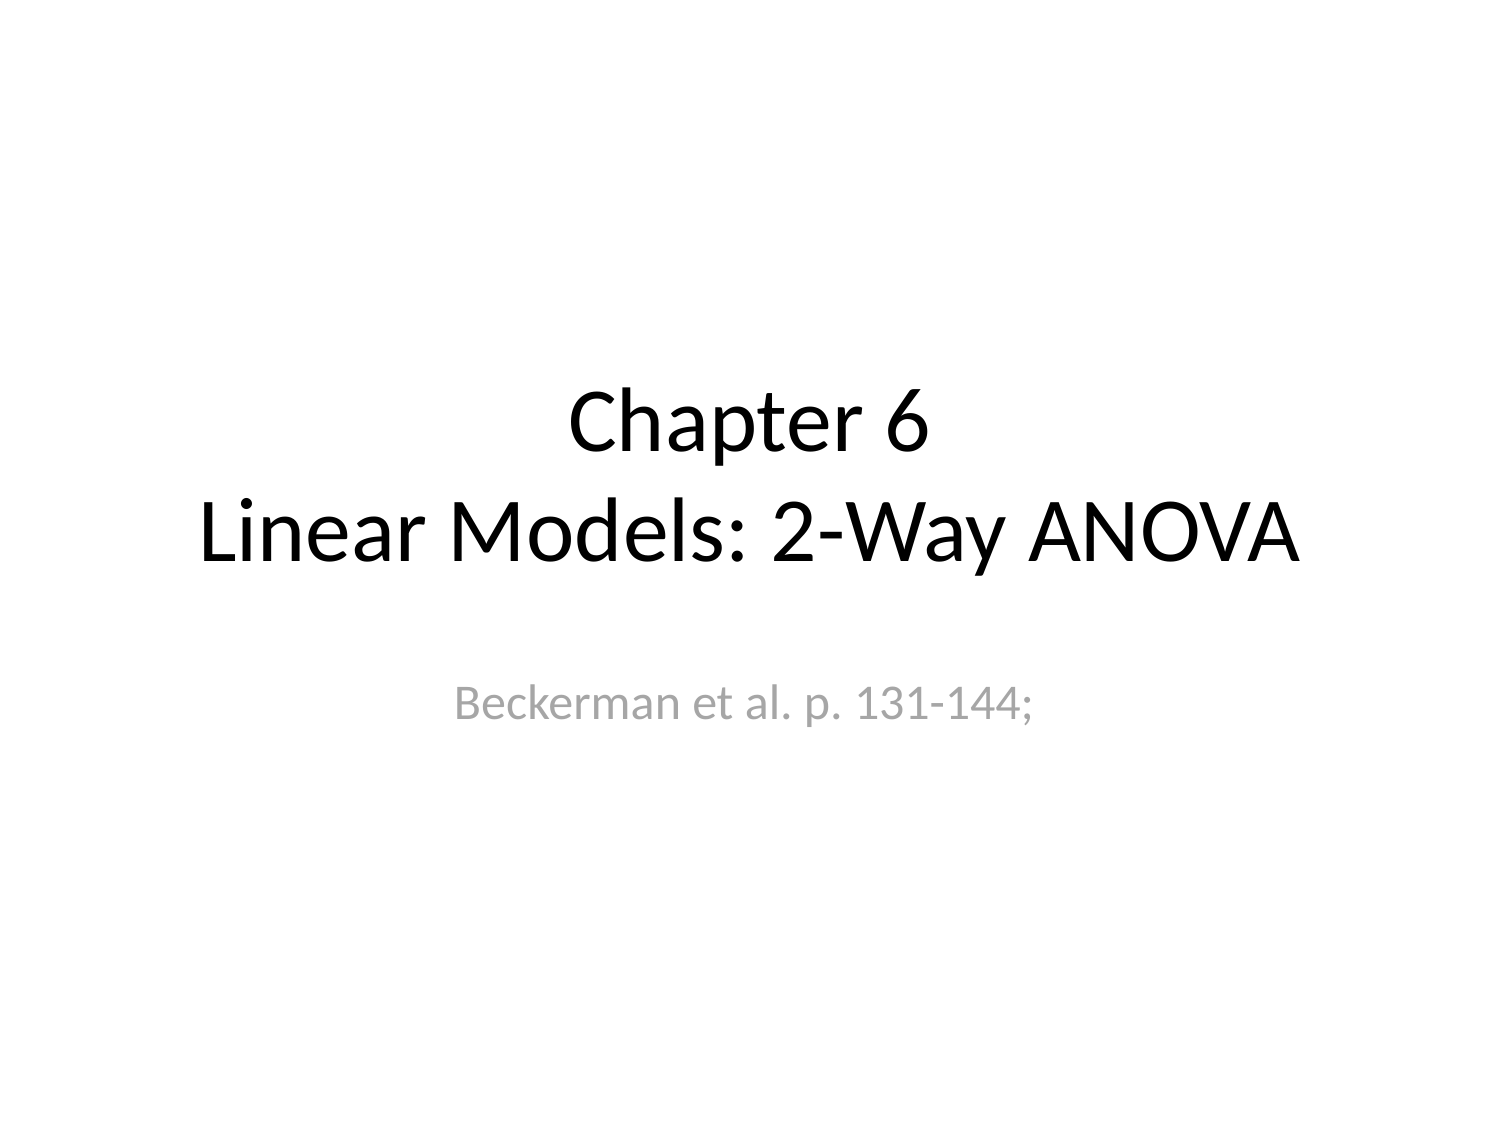

# Chapter 6 Linear Models: 2-Way ANOVA
Beckerman et al. p. 131-144;